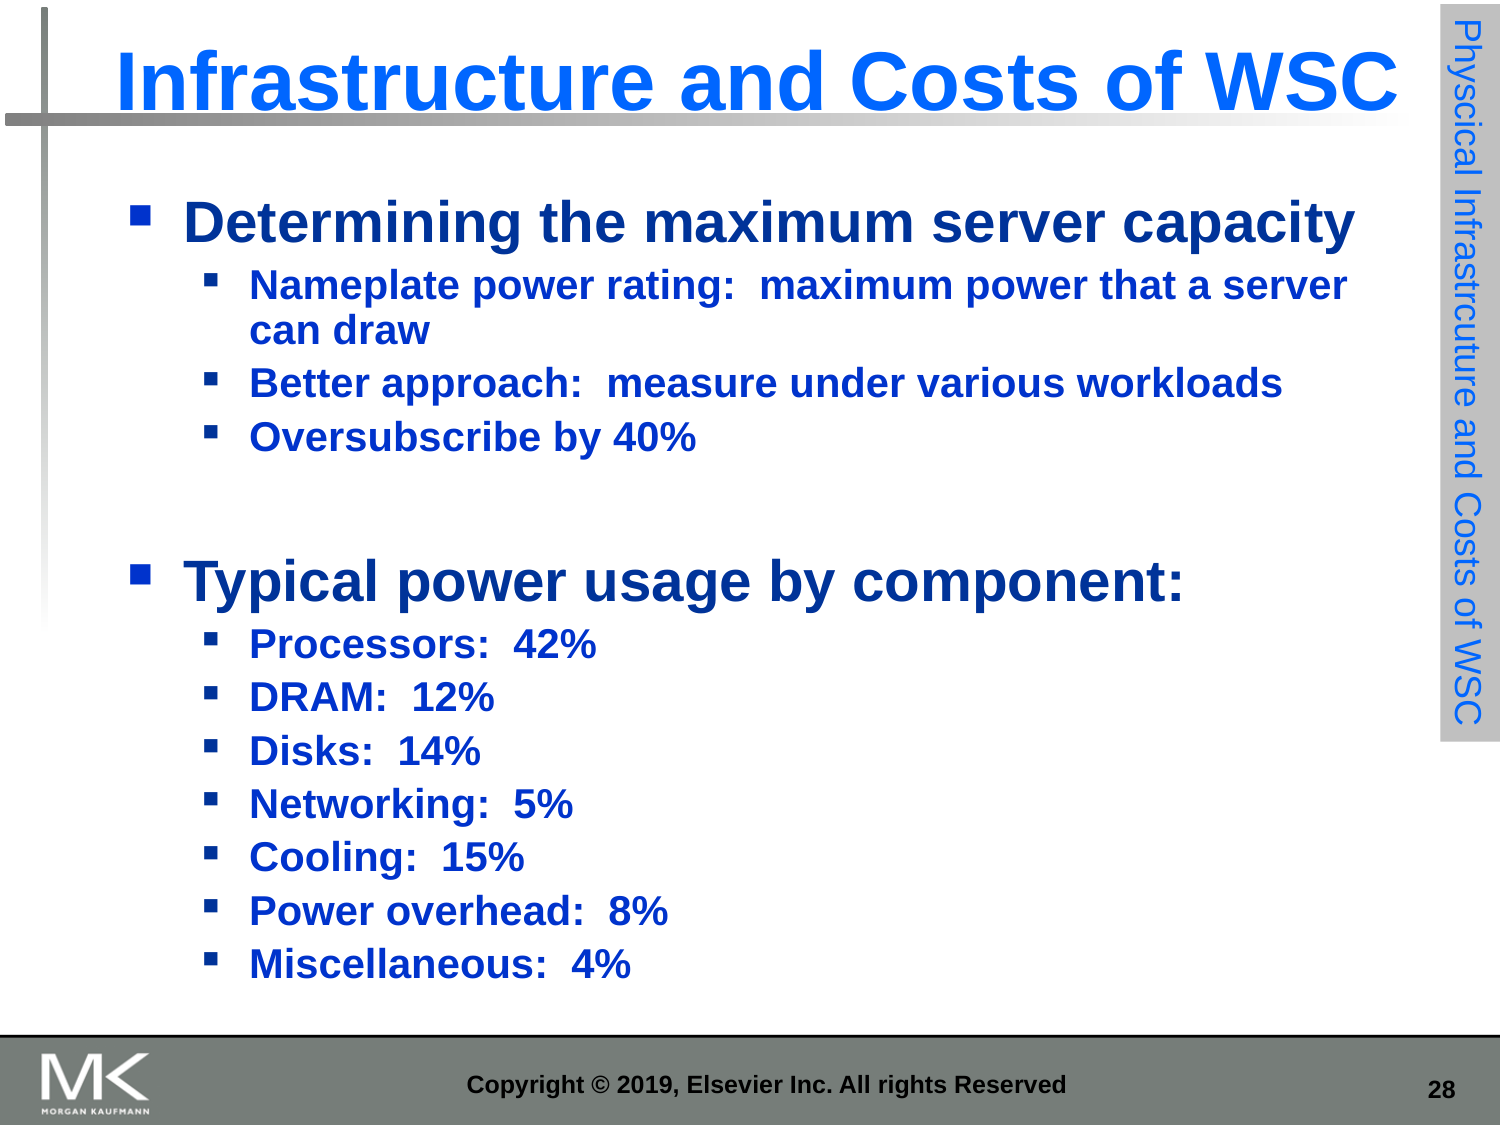

# Infrastructure and Costs of WSC
Determining the maximum server capacity
Nameplate power rating:  maximum power that a server can draw
Better approach:  measure under various workloads
Oversubscribe by 40%

Typical power usage by component:
Processors:  42%
DRAM:  12%
Disks:  14%
Networking:  5%
Cooling:  15%
Power overhead:  8%
Miscellaneous:  4%
Physcical Infrastrcuture and Costs of WSC
Copyright © 2019, Elsevier Inc. All rights Reserved